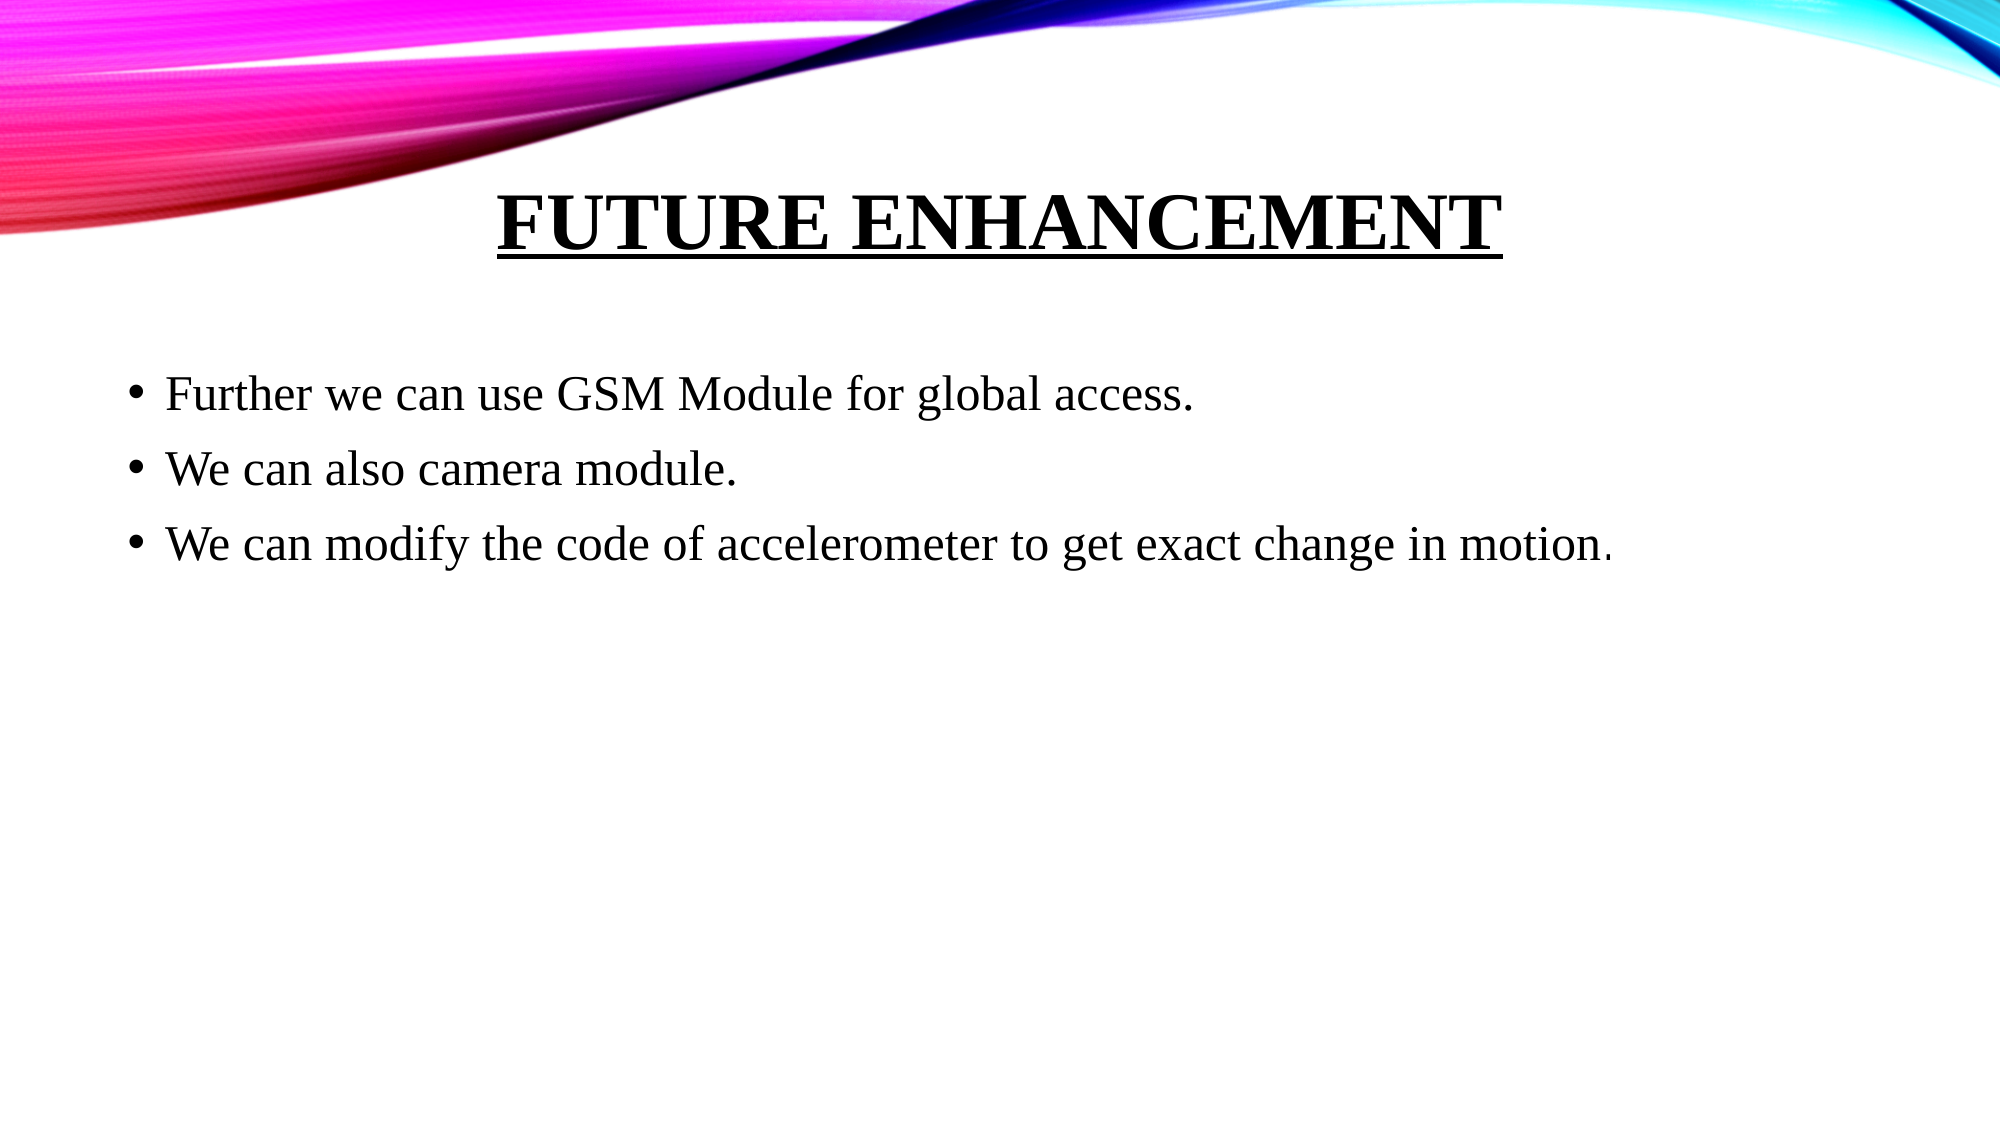

# Future enhancement
Further we can use GSM Module for global access.
We can also camera module.
We can modify the code of accelerometer to get exact change in motion.